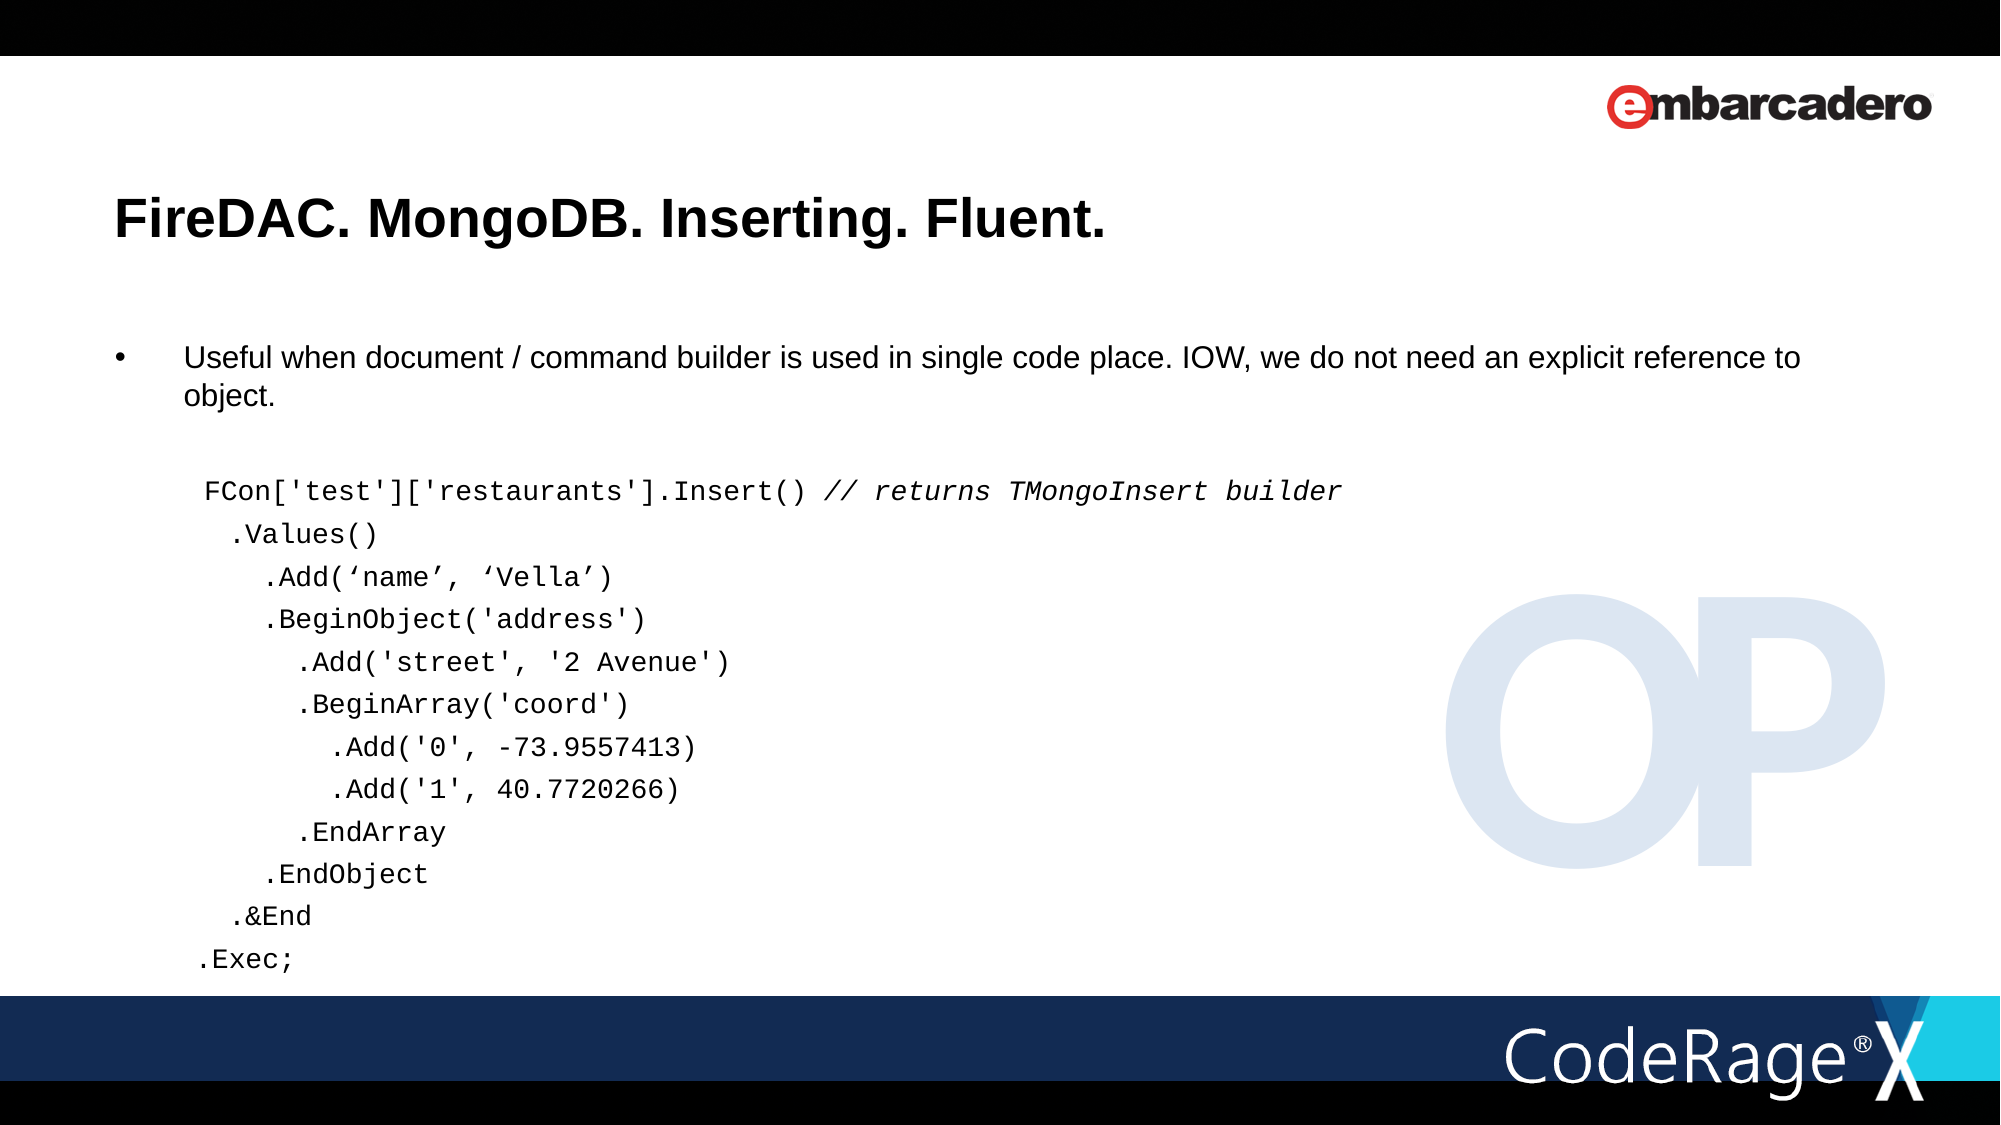

# FireDAC. MongoDB. Inserting. Fluent.
Useful when document / command builder is used in single code place. IOW, we do not need an explicit reference to object.

 FCon['test']['restaurants'].Insert() // returns TMongoInsert builder
  .Values()
    .Add(‘name’, ‘Vella’)
    .BeginObject('address')
      .Add('street', '2 Avenue')
      .BeginArray('coord')
        .Add('0', -73.9557413)
        .Add('1', 40.7720266)
      .EndArray
    .EndObject
  .&End
.Exec;
OP